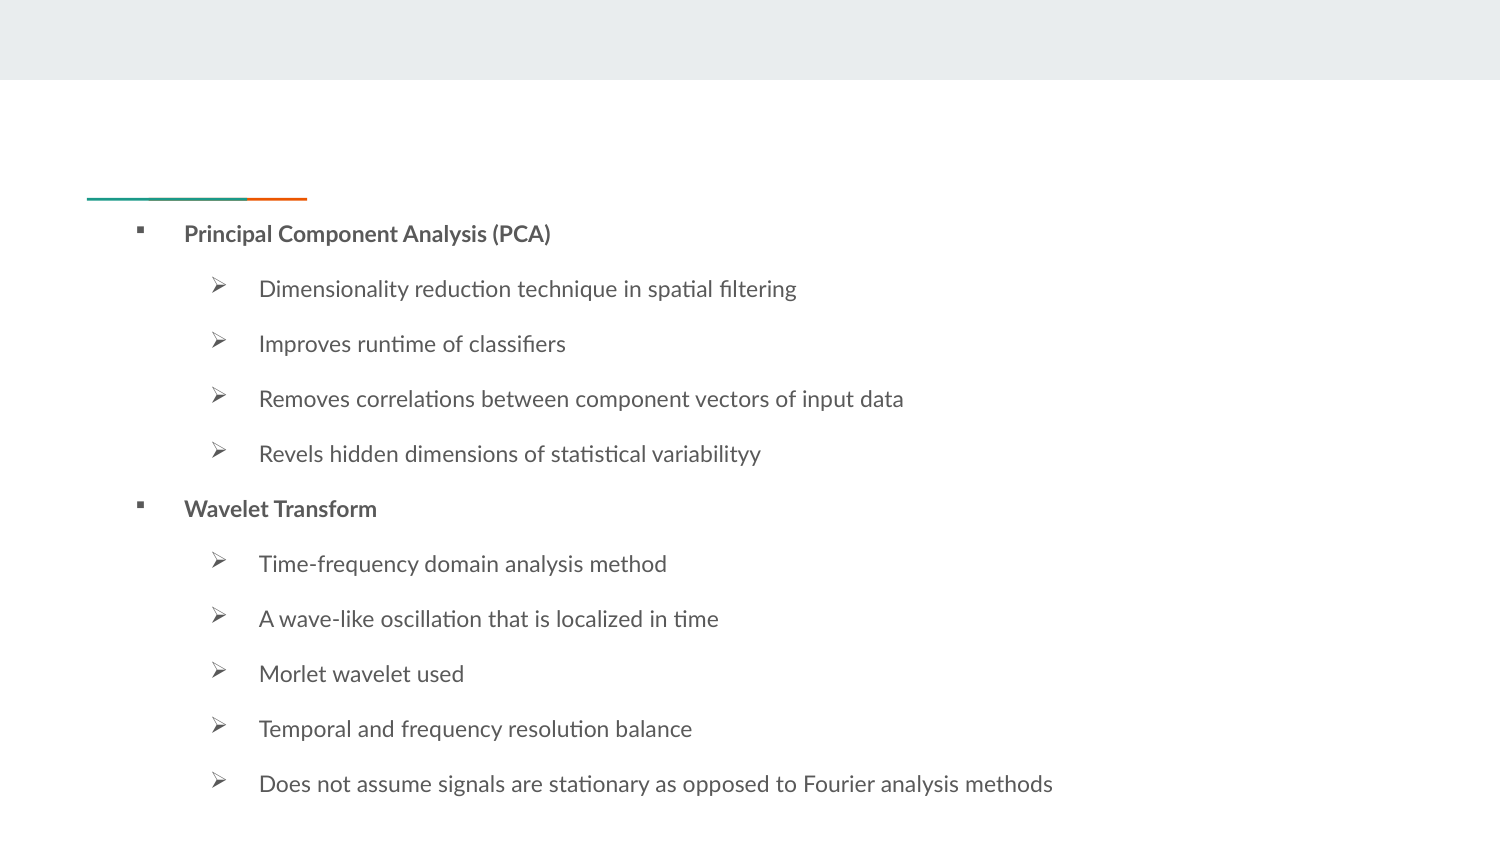

Principal Component Analysis (PCA)
Dimensionality reduction technique in spatial filtering
Improves runtime of classifiers
Removes correlations between component vectors of input data
Revels hidden dimensions of statistical variabilityy
Wavelet Transform
Time-frequency domain analysis method
A wave-like oscillation that is localized in time
Morlet wavelet used
Temporal and frequency resolution balance
Does not assume signals are stationary as opposed to Fourier analysis methods